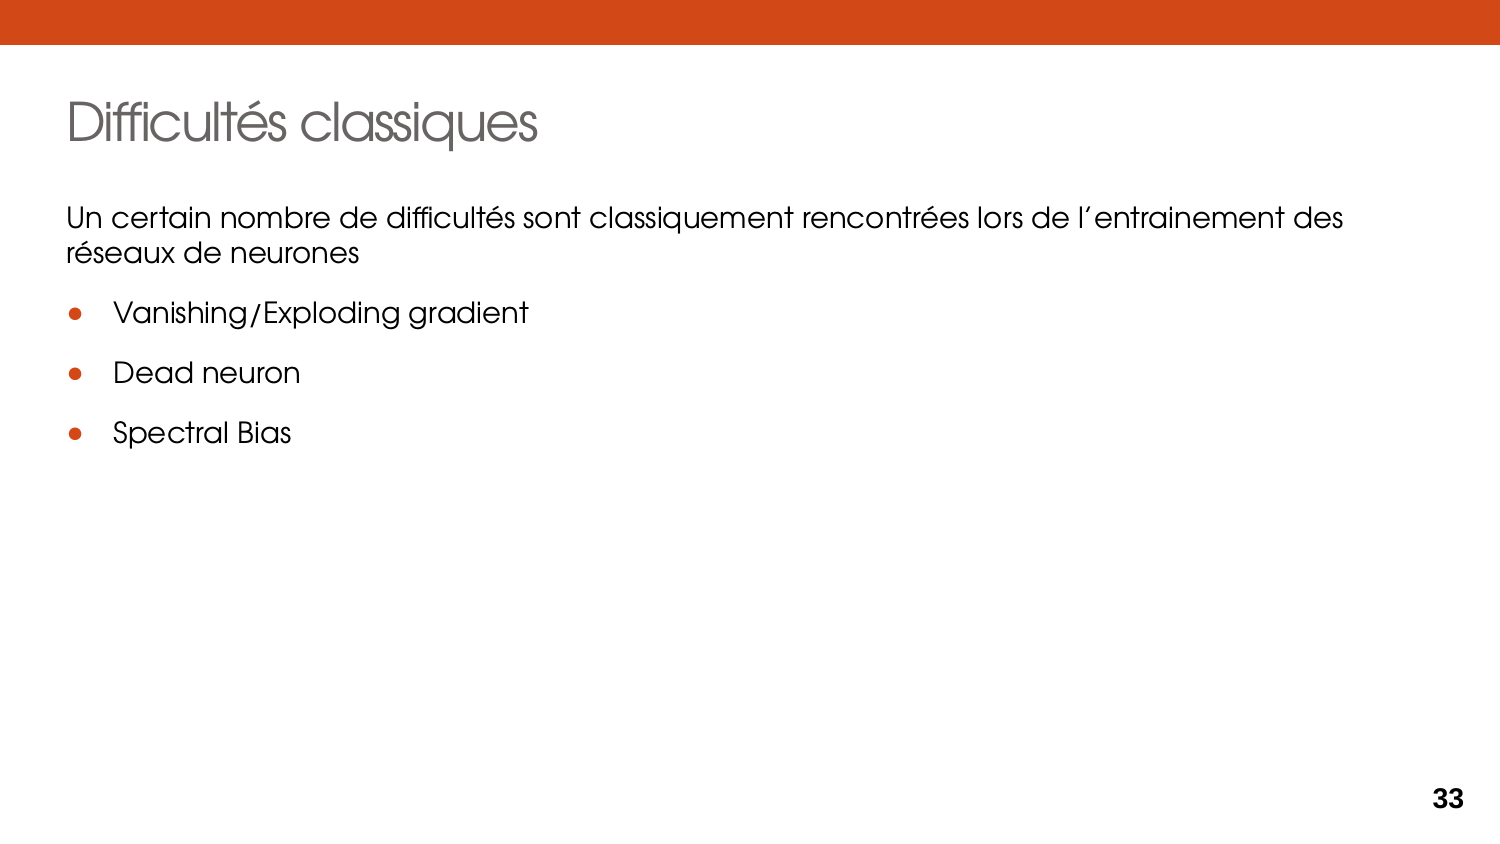

# Difficultés classiques
Un certain nombre de difficultés sont classiquement rencontrées lors de l’entrainement des réseaux de neurones
Vanishing/Exploding gradient
Dead neuron
Spectral Bias

33